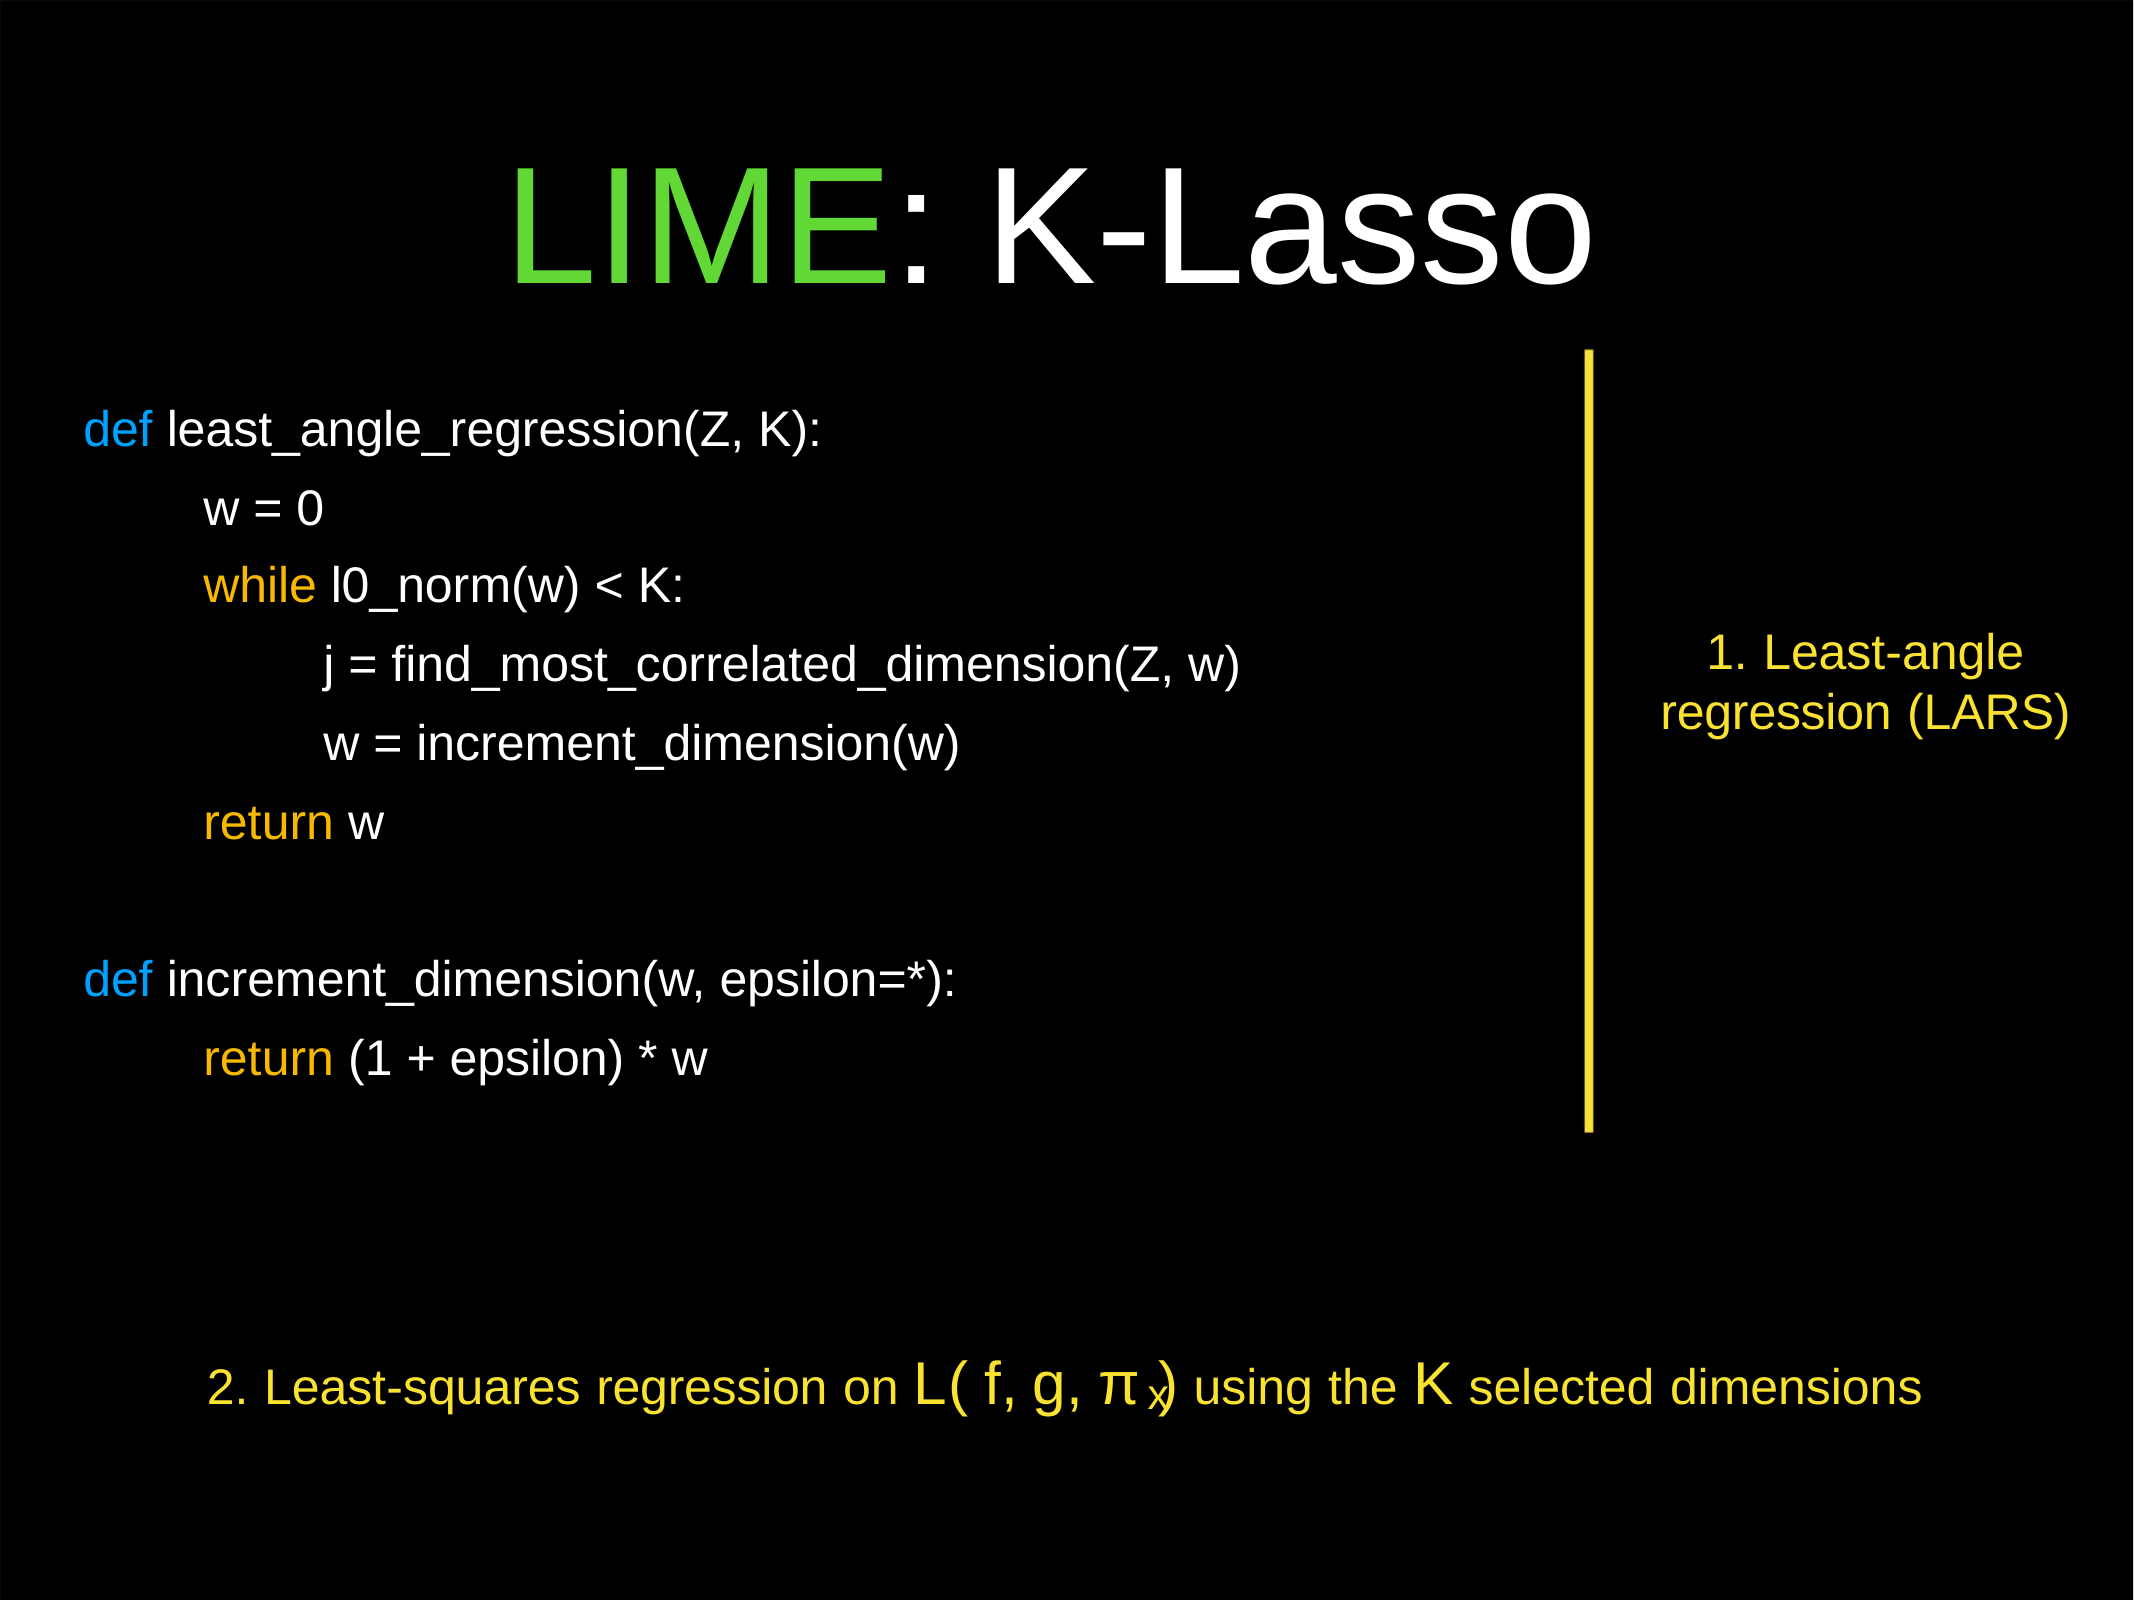

LIME: K-Lasso
def least_angle_regression(Z, K):
w = 0
while l0_norm(w) < K:
j = find_most_correlated_dimension(Z, w)
w = increment_dimension(w)
return w
1. Least-angle
regression (LARS)
def increment_dimension(w, epsilon=*):
return (1 + epsilon) * w
2. Least-squares regression on L( f, g, π ) using the K selected dimensions
x